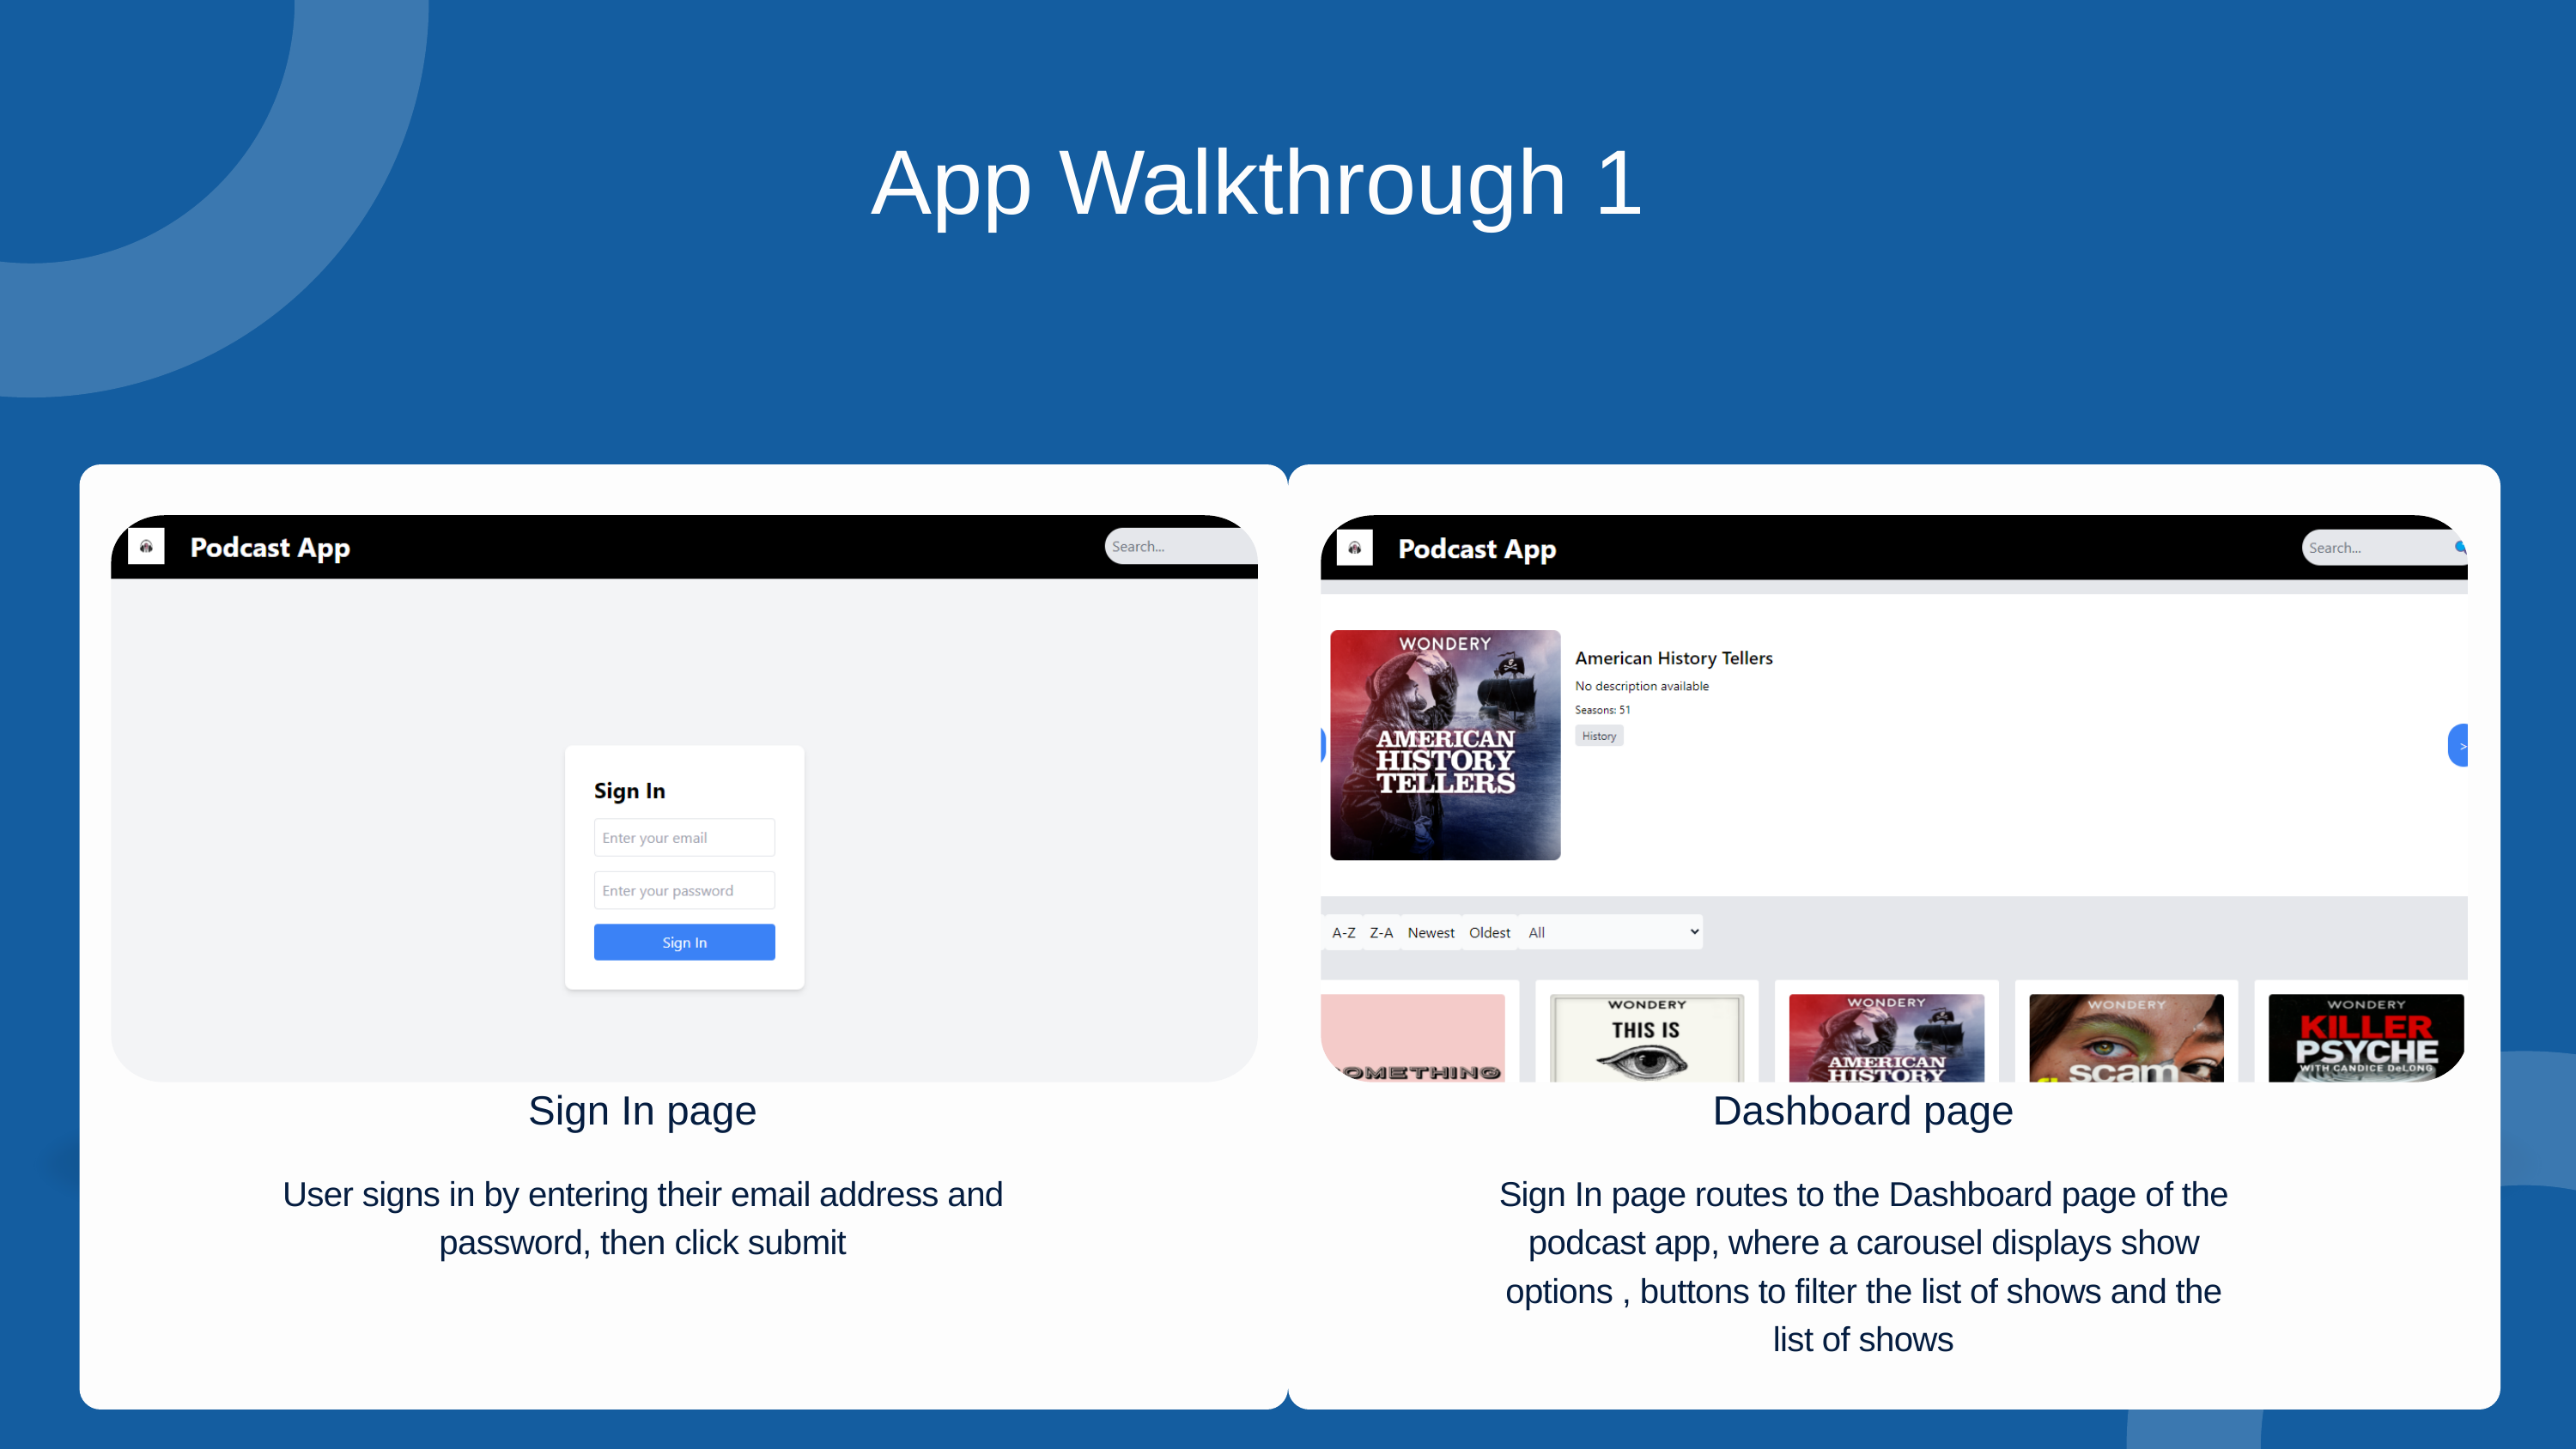

App Walkthrough 1

Sign In page
Dashboard page

User signs in by entering their email address and password, then click submit
Sign In page routes to the Dashboard page of the podcast app, where a carousel displays show options , buttons to filter the list of shows and the list of shows